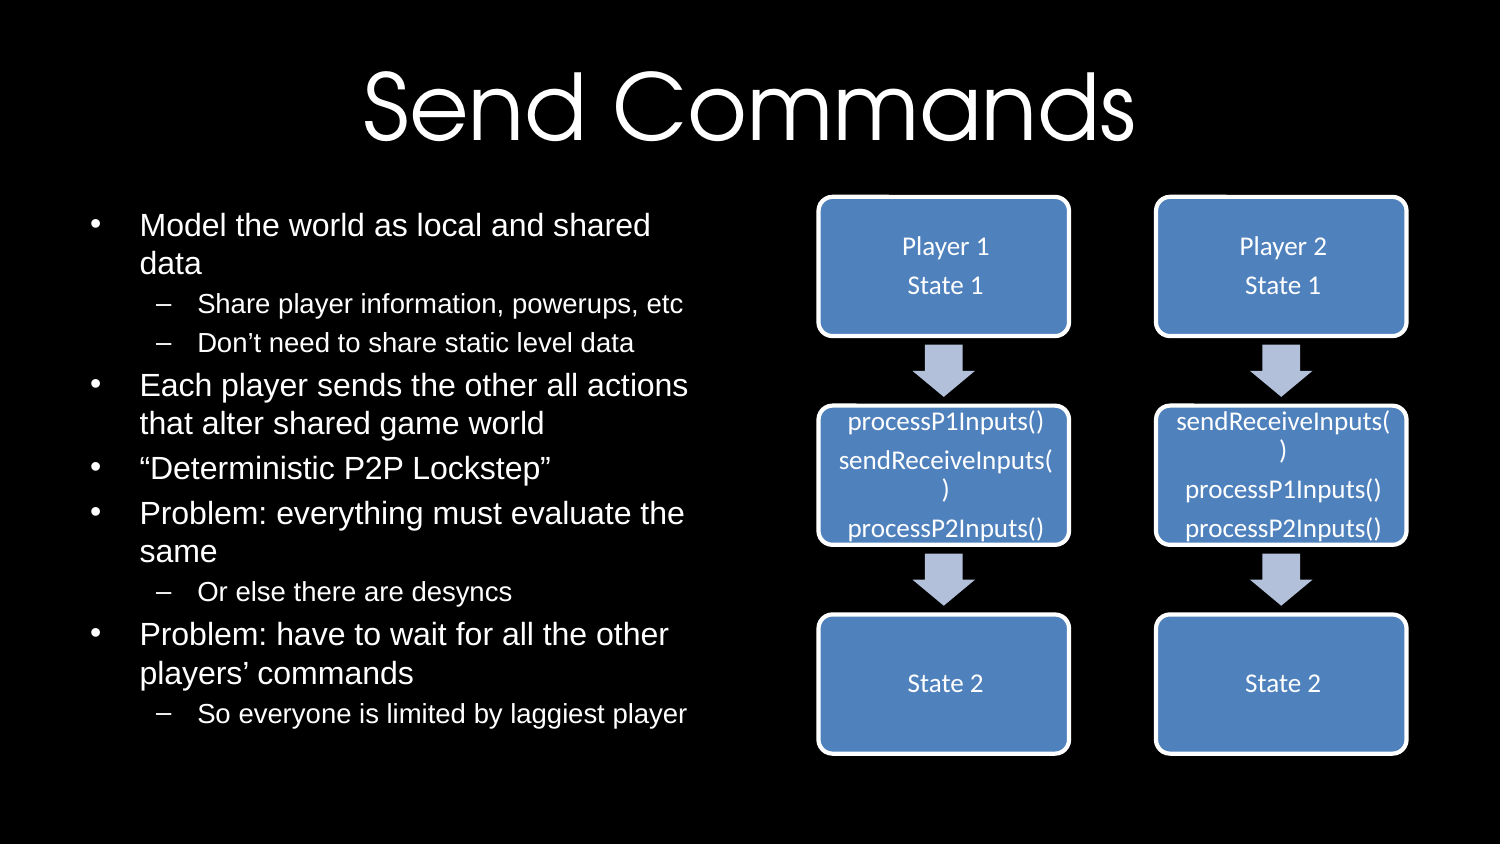

# Send Commands
Player 1
State 1

processP1Inputs()
sendReceiveInputs()
processP2Inputs()

State 2
Player 2
State 1

sendReceiveInputs()
processP1Inputs()
processP2Inputs()

State 2
Model the world as local and shared data
Share player information, powerups, etc
Don’t need to share static level data
Each player sends the other all actions that alter shared game world
“Deterministic P2P Lockstep”
Problem: everything must evaluate the same
Or else there are desyncs
Problem: have to wait for all the other players’ commands
So everyone is limited by laggiest player